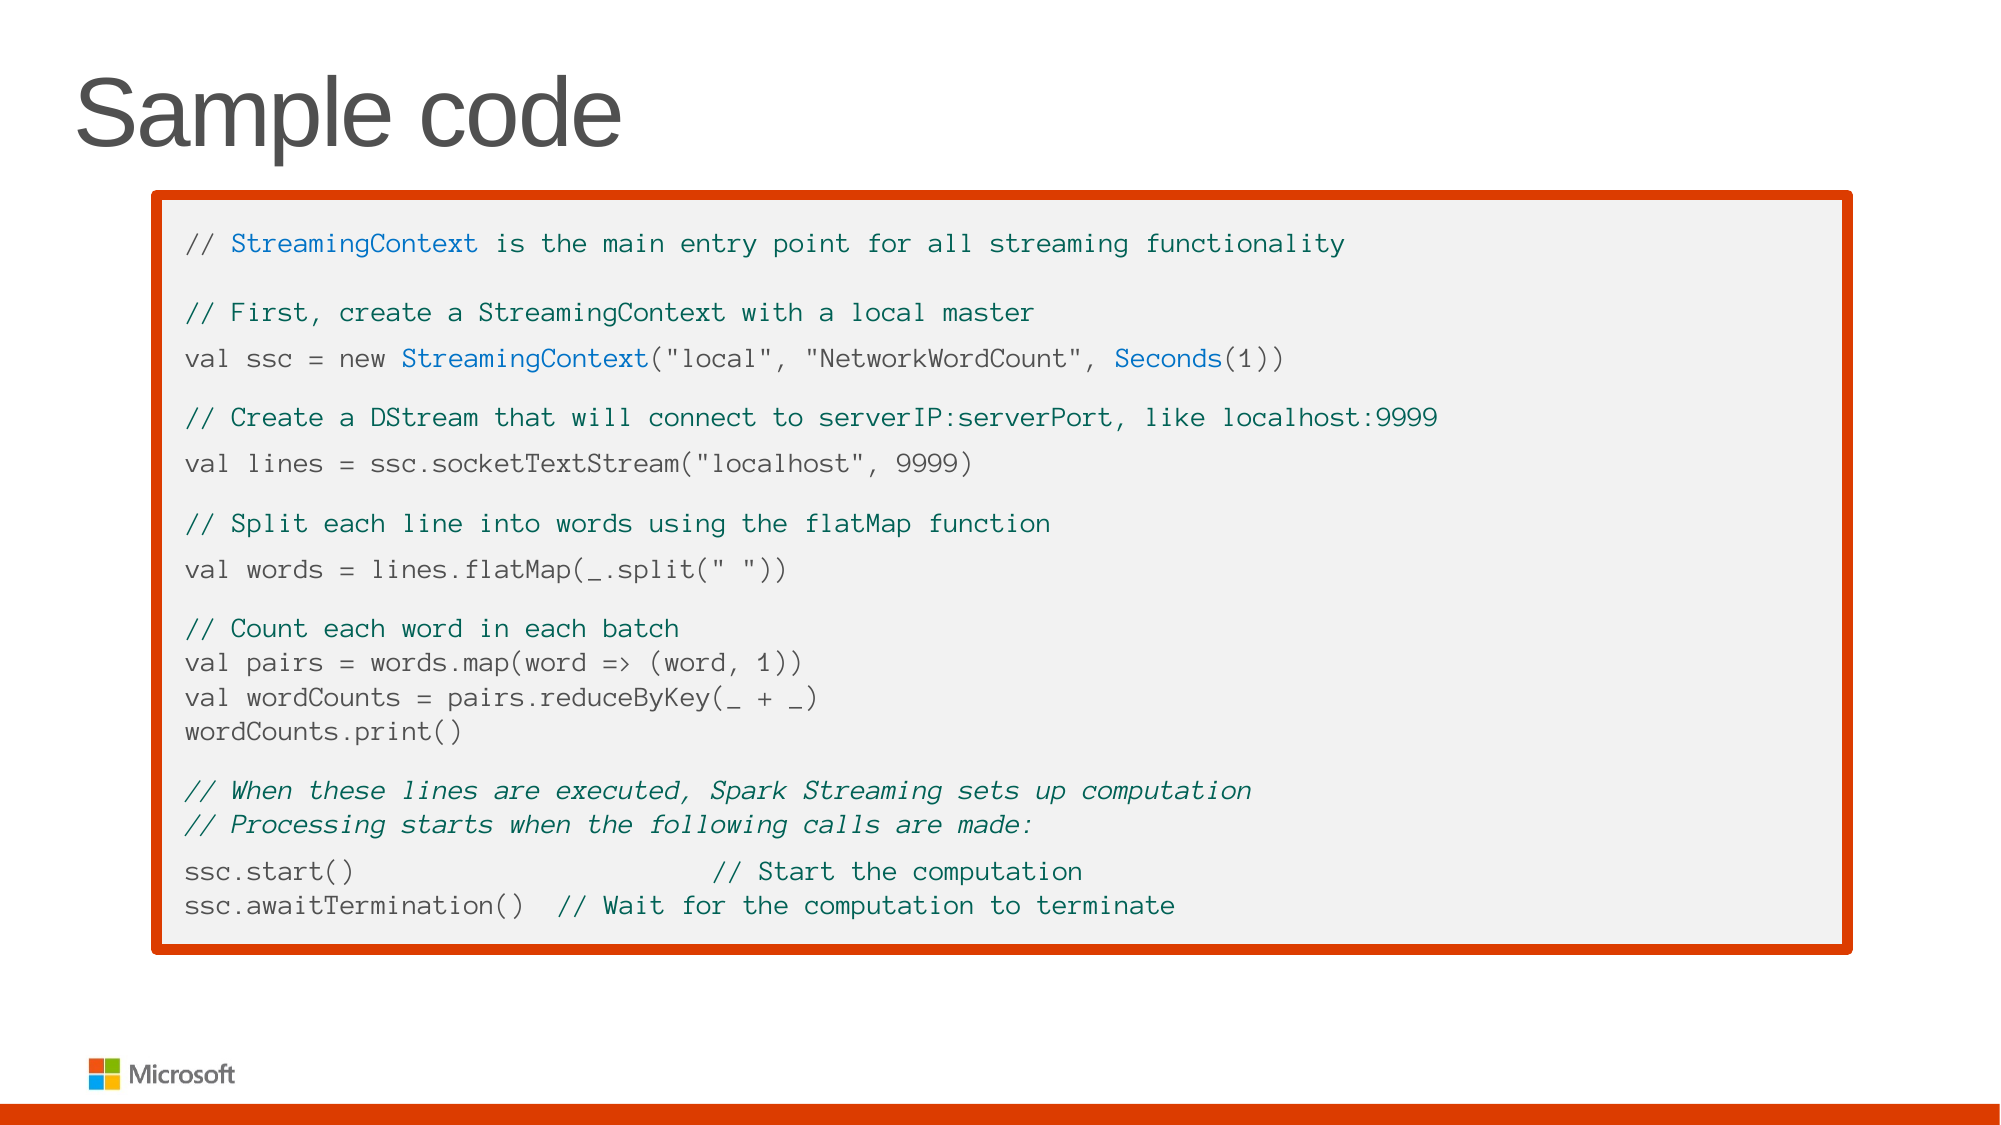

# Sample code
// StreamingContext is the main entry point for all streaming functionality
// First, create a StreamingContext with a local master
val ssc = new StreamingContext("local", "NetworkWordCount", Seconds(1))
// Create a DStream that will connect to serverIP:serverPort, like localhost:9999
val lines = ssc.socketTextStream("localhost", 9999)
// Split each line into words using the flatMap function
val words = lines.flatMap(_.split(" "))
// Count each word in each batch
val pairs = words.map(word => (word, 1))
val wordCounts = pairs.reduceByKey(_ + _)
wordCounts.print()
// When these lines are executed, Spark Streaming sets up computation
// Processing starts when the following calls are made:
ssc.start()                       // Start the computation
ssc.awaitTermination()  // Wait for the computation to terminate